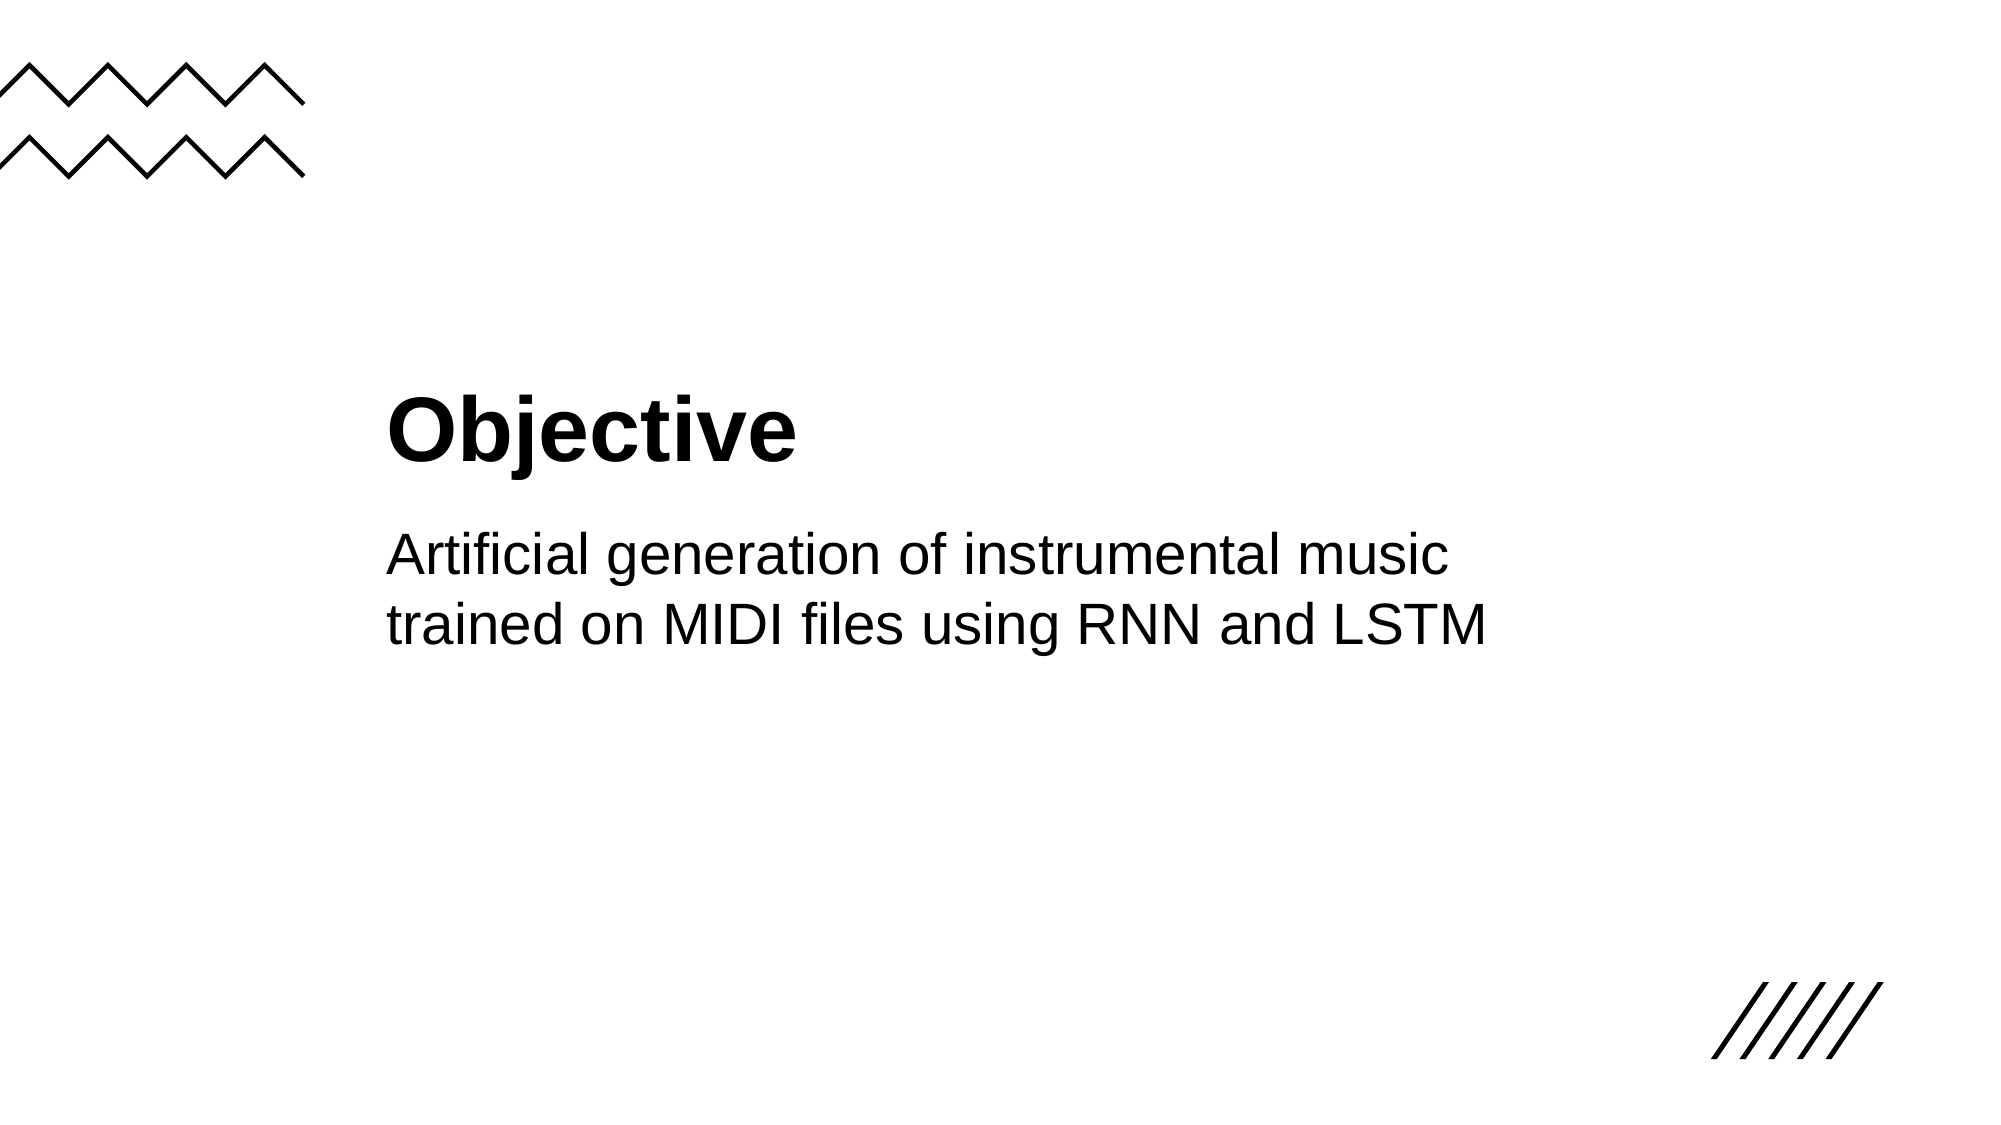

# Objective
Artificial generation of instrumental music trained on MIDI files using RNN and LSTM